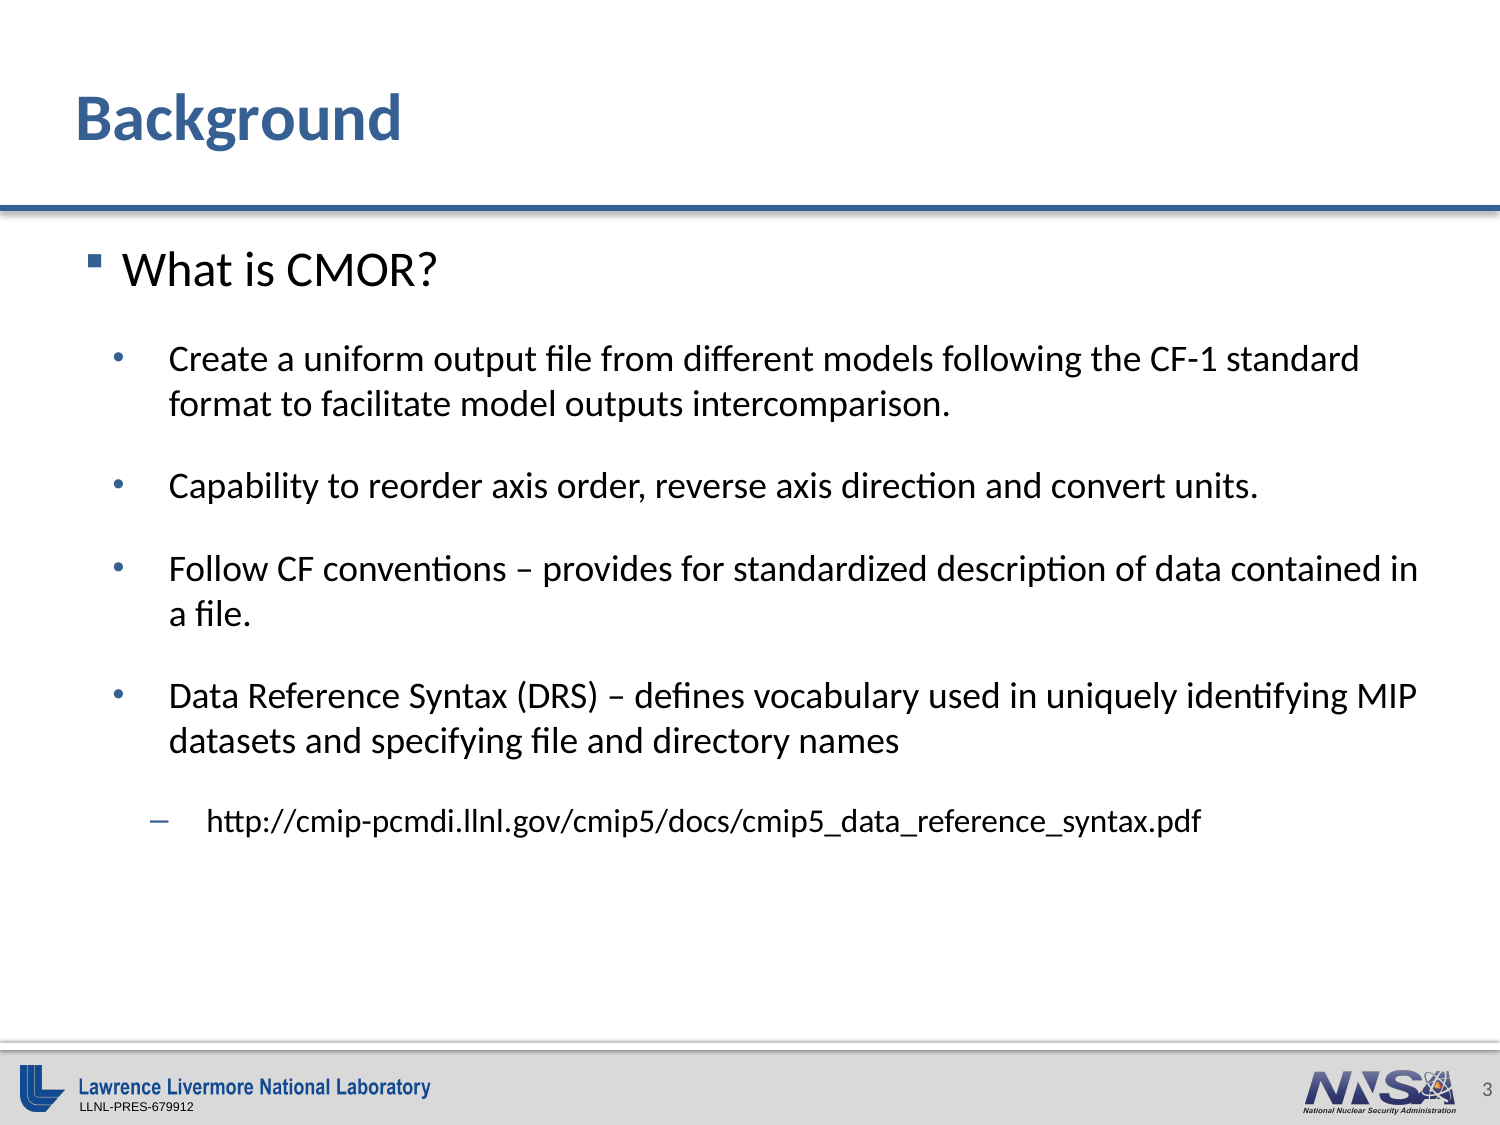

# Background
What is CMOR?
Create a uniform output file from different models following the CF-1 standard format to facilitate model outputs intercomparison.
Capability to reorder axis order, reverse axis direction and convert units.
Follow CF conventions – provides for standardized description of data contained in a file.
Data Reference Syntax (DRS) – defines vocabulary used in uniquely identifying MIP datasets and specifying file and directory names
http://cmip-pcmdi.llnl.gov/cmip5/docs/cmip5_data_reference_syntax.pdf